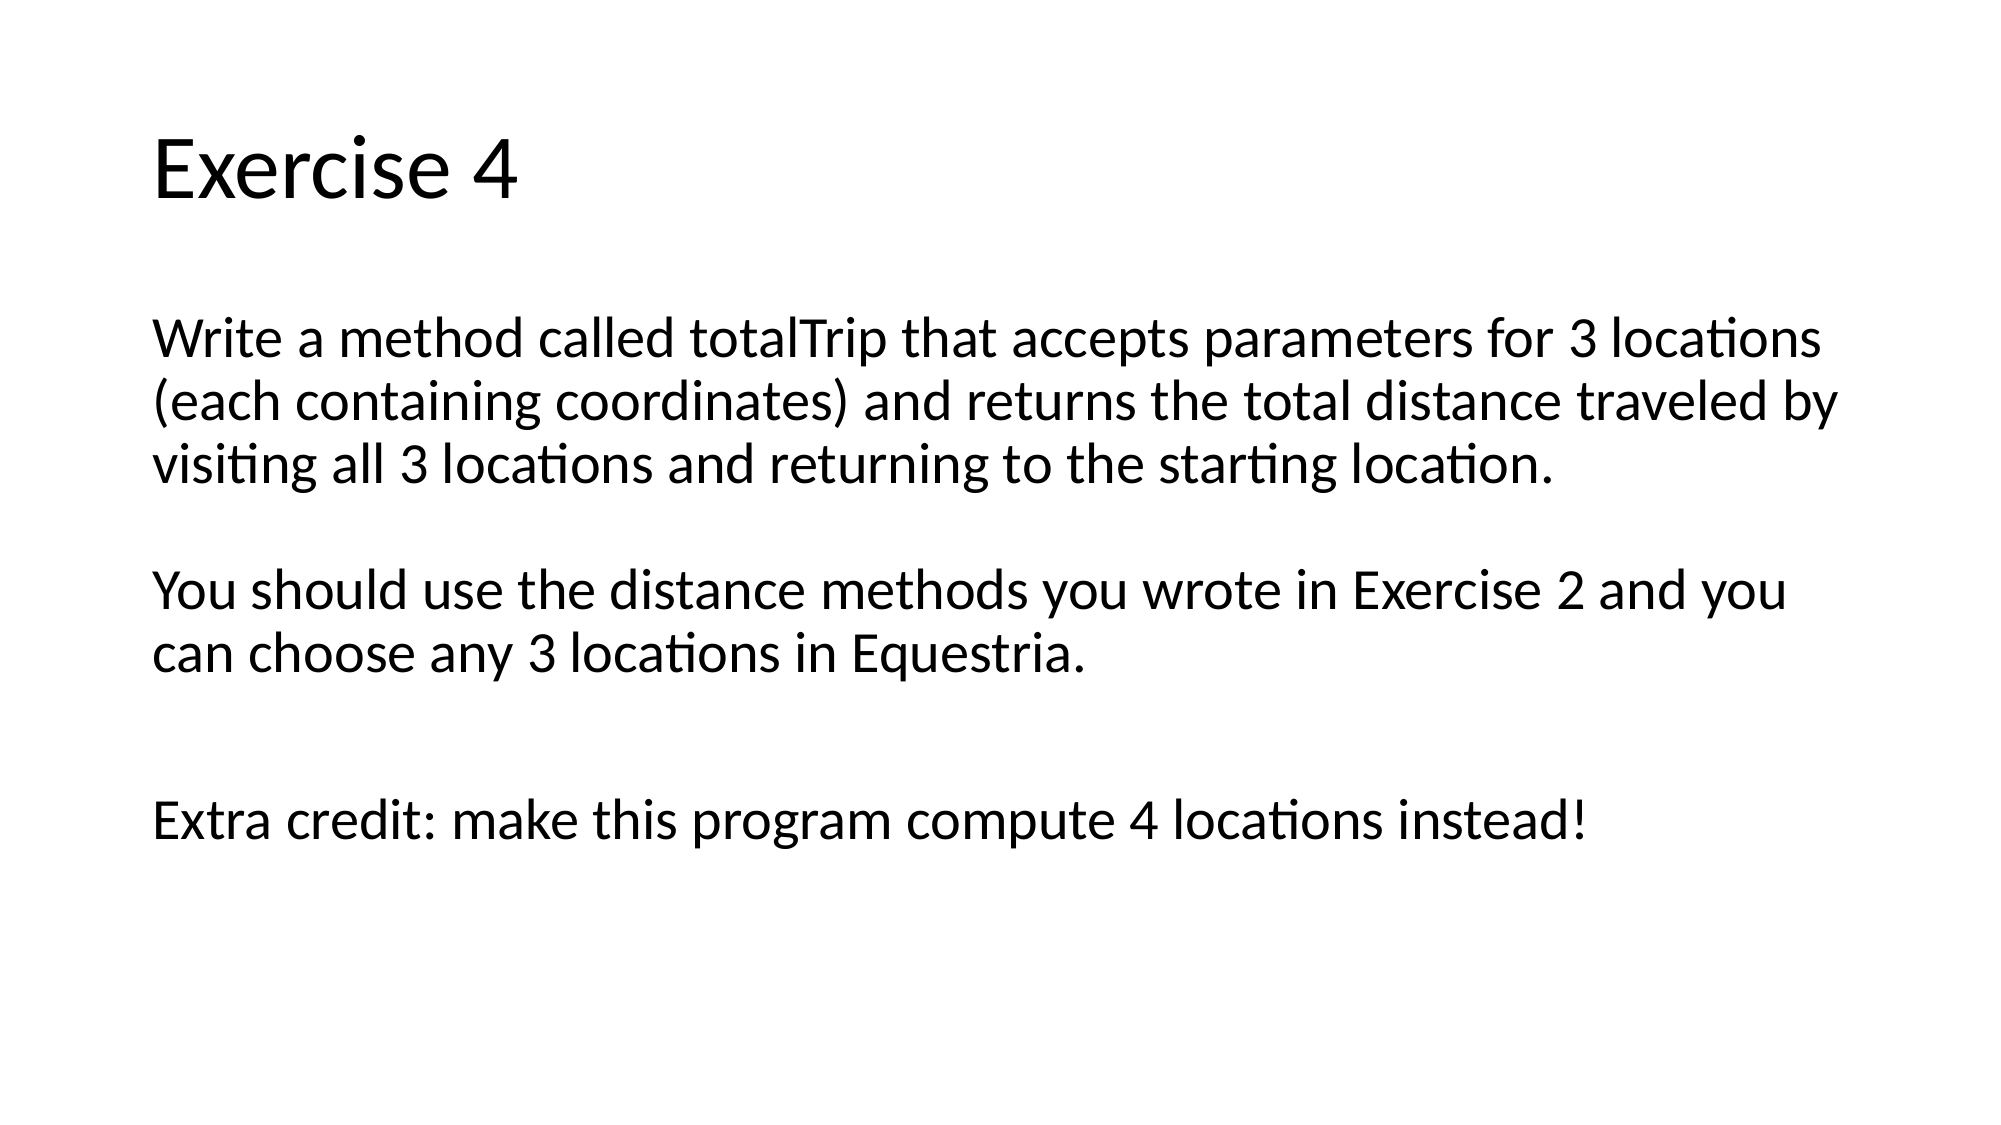

# Exercise 4
Write a method called totalTrip that accepts parameters for 3 locations (each containing coordinates) and returns the total distance traveled by visiting all 3 locations and returning to the starting location.
You should use the distance methods you wrote in Exercise 2 and you can choose any 3 locations in Equestria.

Extra credit: make this program compute 4 locations instead!